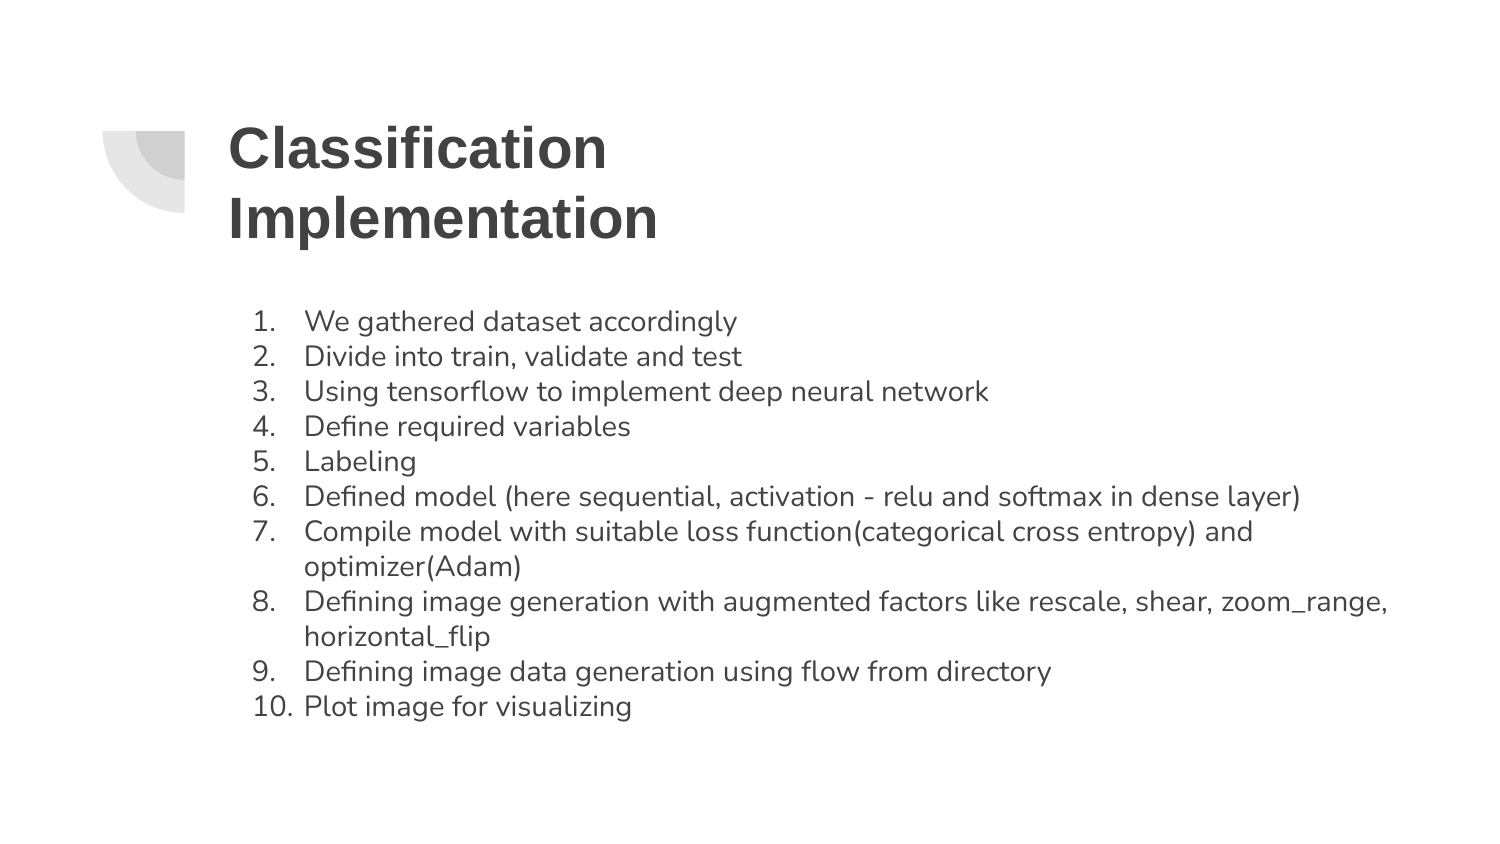

# Classification Implementation
We gathered dataset accordingly
Divide into train, validate and test
Using tensorflow to implement deep neural network
Define required variables
Labeling
Defined model (here sequential, activation - relu and softmax in dense layer)
Compile model with suitable loss function(categorical cross entropy) and optimizer(Adam)
Defining image generation with augmented factors like rescale, shear, zoom_range, horizontal_flip
Defining image data generation using flow from directory
Plot image for visualizing